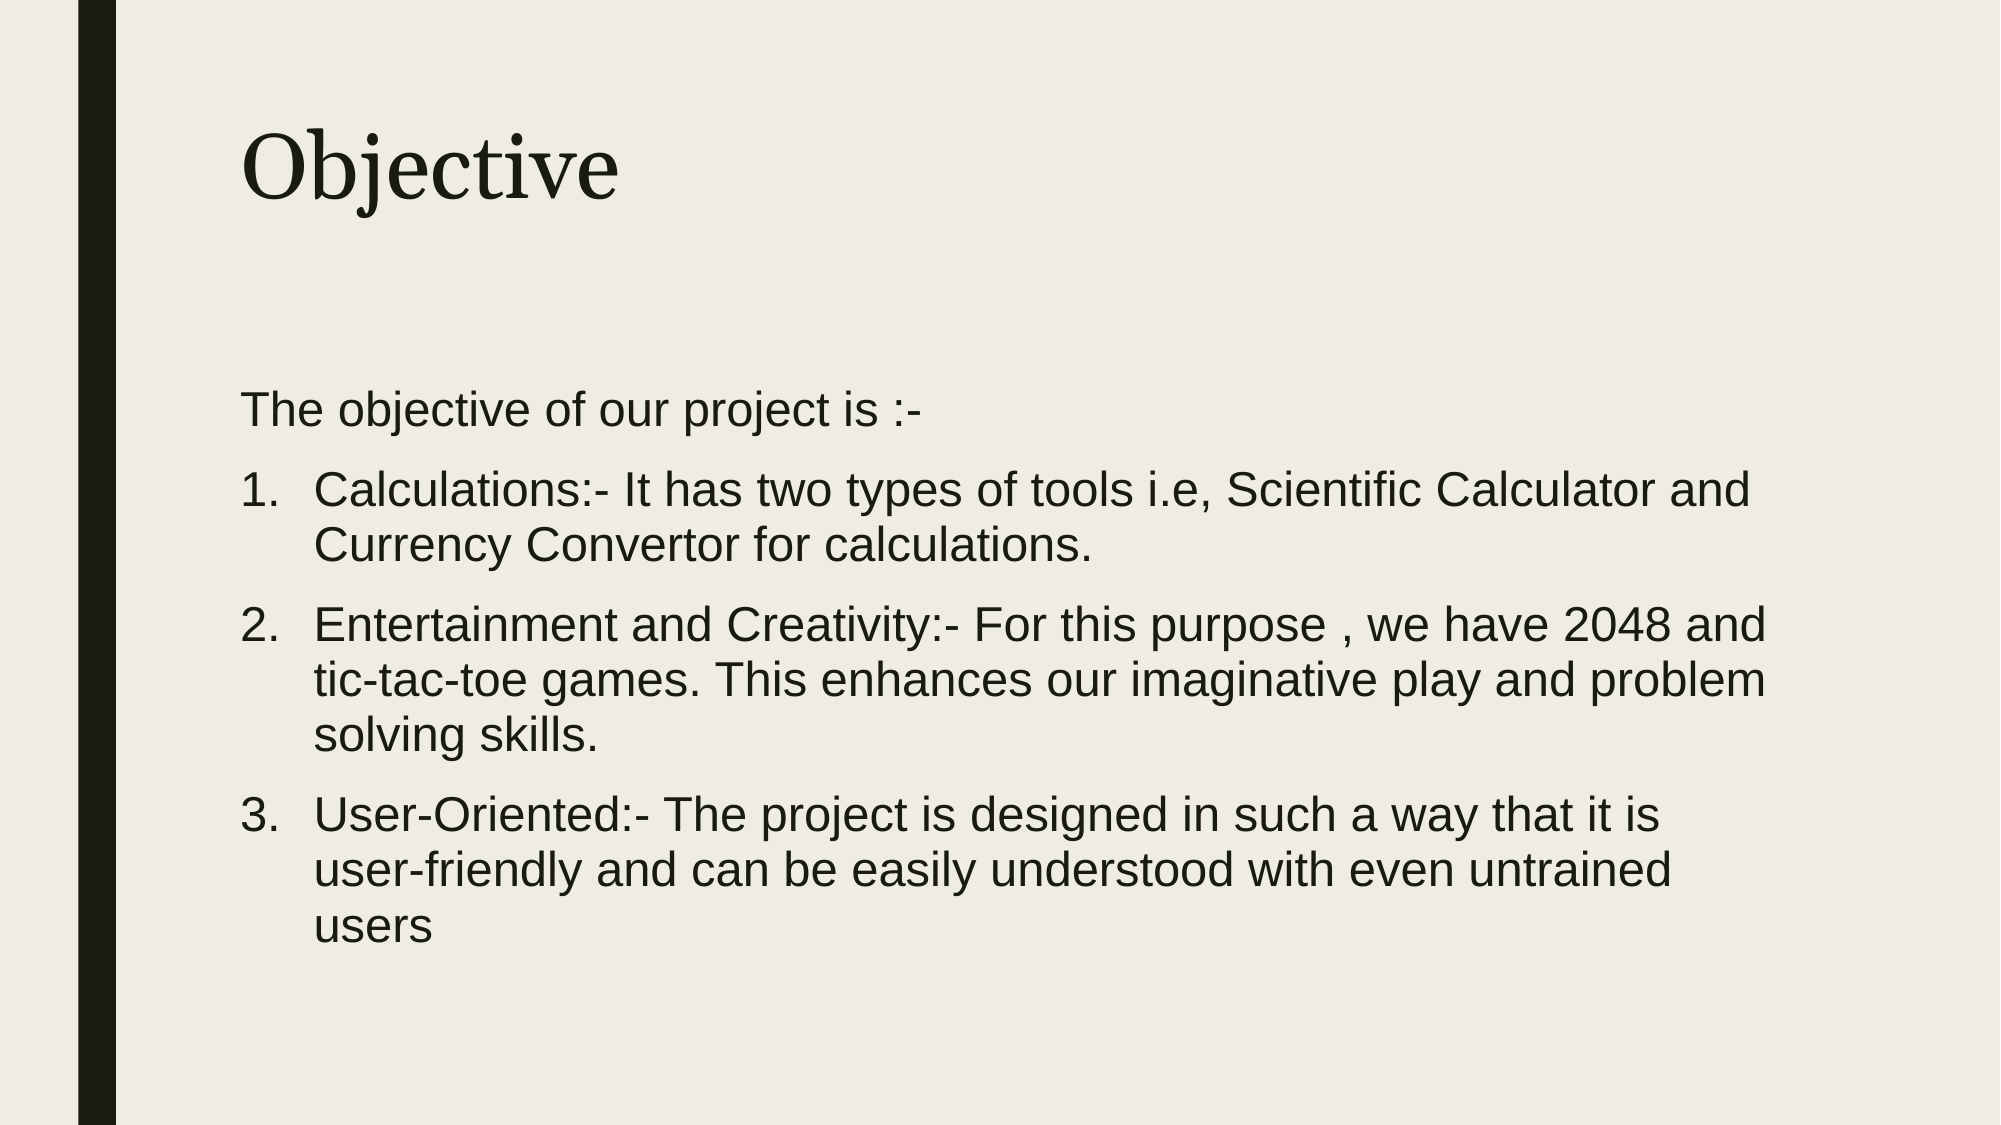

# Objective
The objective of our project is :-
Calculations:- It has two types of tools i.e, Scientific Calculator and Currency Convertor for calculations.
Entertainment and Creativity:- For this purpose , we have 2048 and tic-tac-toe games. This enhances our imaginative play and problem solving skills.
User-Oriented:- The project is designed in such a way that it is user-friendly and can be easily understood with even untrained users